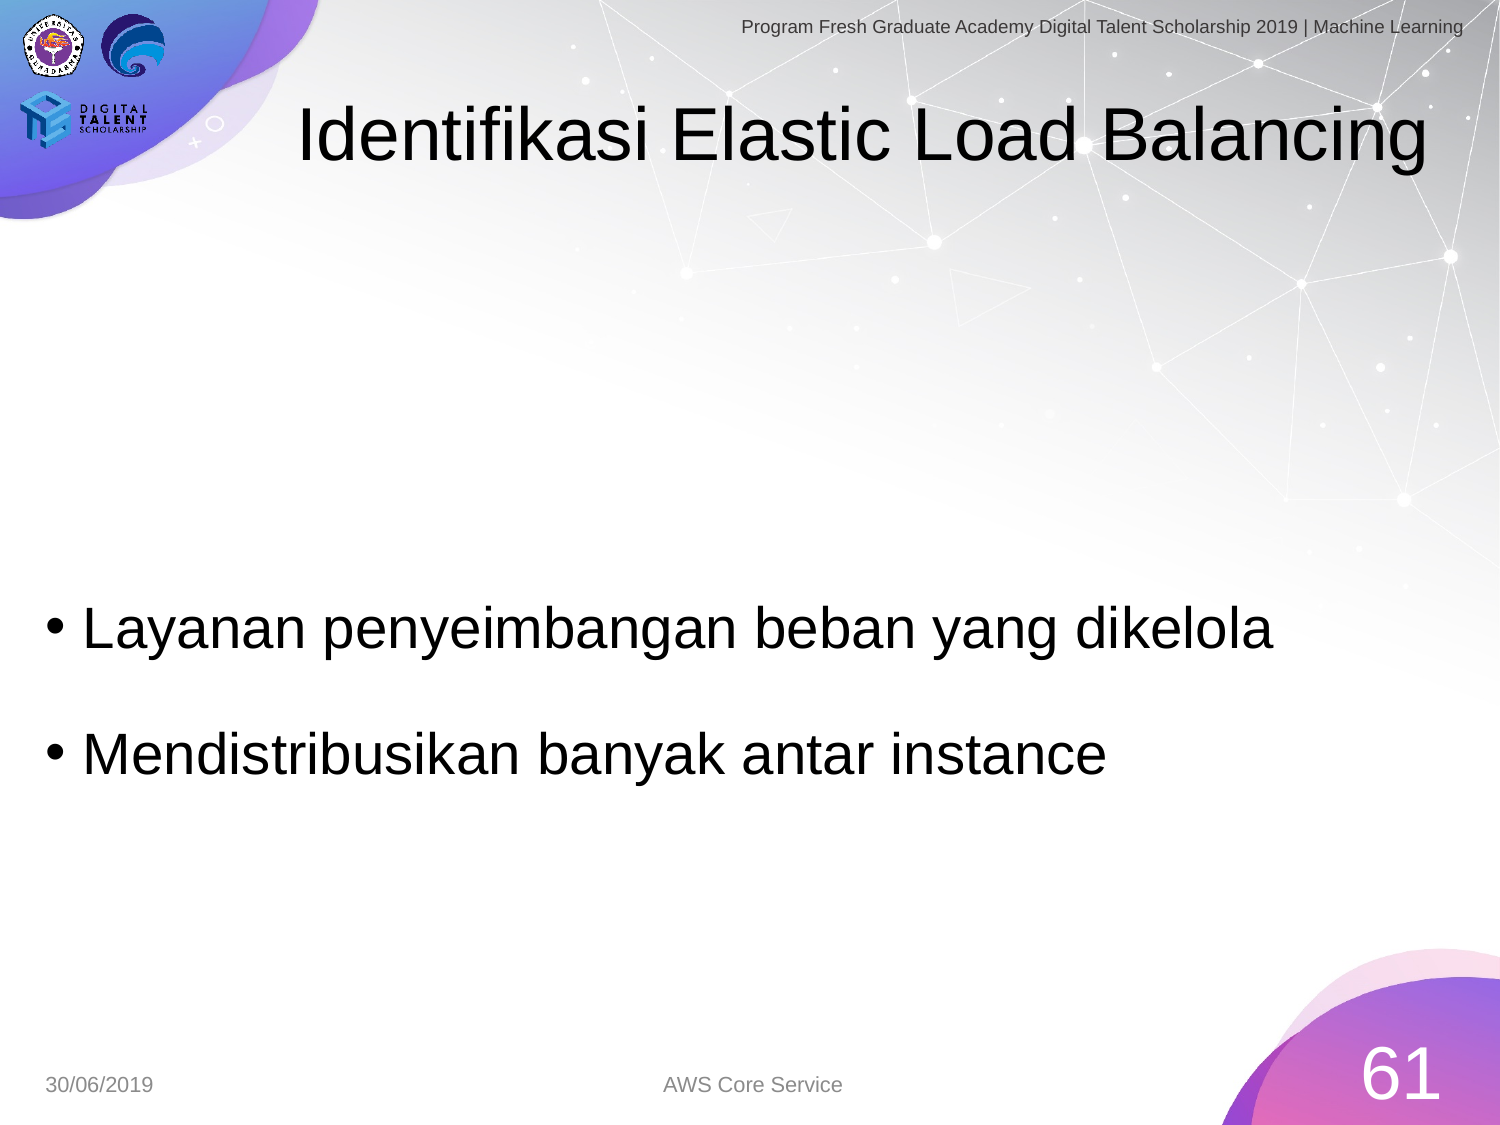

# Identifikasi Elastic Load Balancing

Layanan penyeimbangan beban yang dikelola
Mendistribusikan banyak antar instance
61
AWS Core Service
30/06/2019